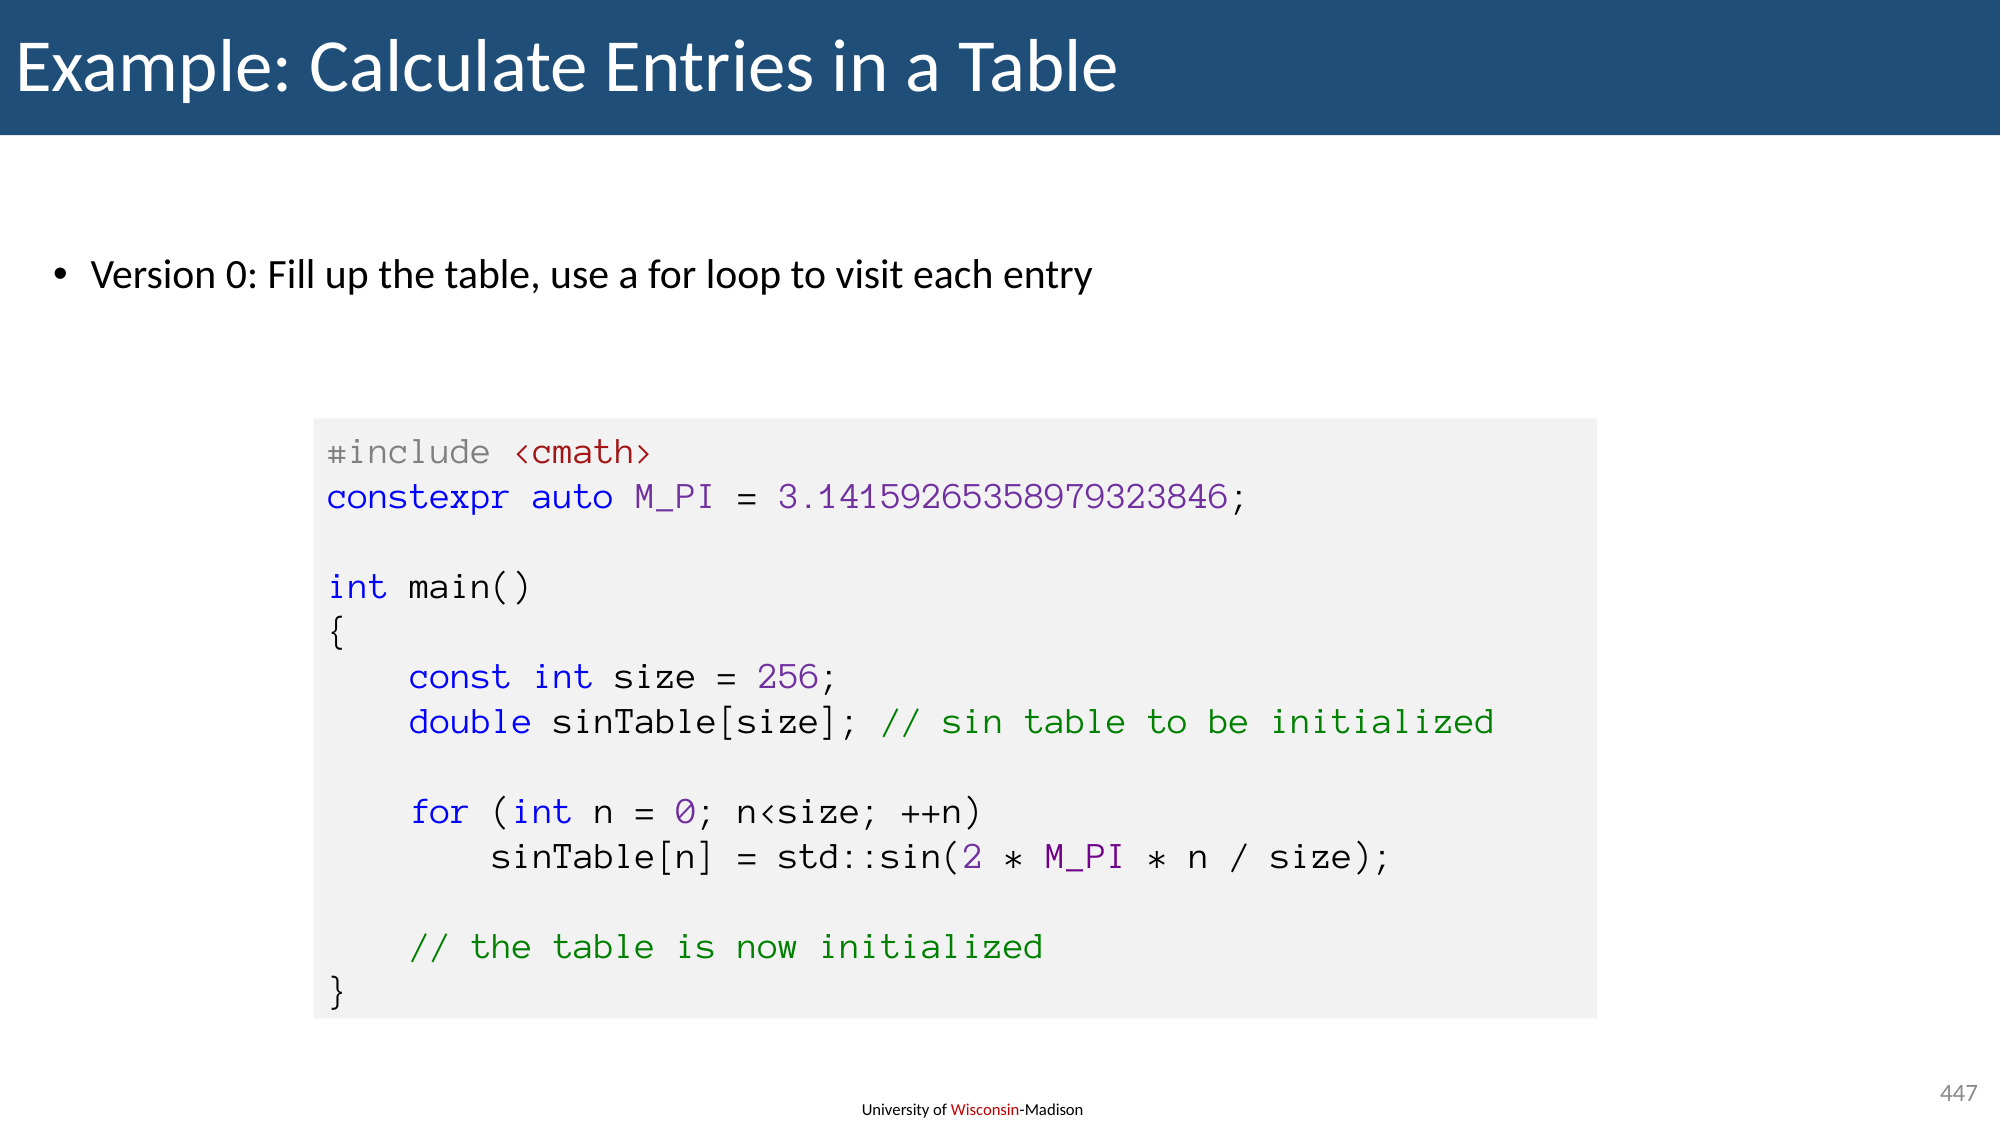

# Example: Calculate Entries in a Table
Version 0: Fill up the table, use a for loop to visit each entry
#include <cmath>
constexpr auto M_PI = 3.14159265358979323846;

int main()
{
    const int size = 256;
    double sinTable[size]; // sin table to be initialized

    for (int n = 0; n<size; ++n)
        sinTable[n] = std::sin(2 * M_PI * n / size);

    // the table is now initialized
}
447